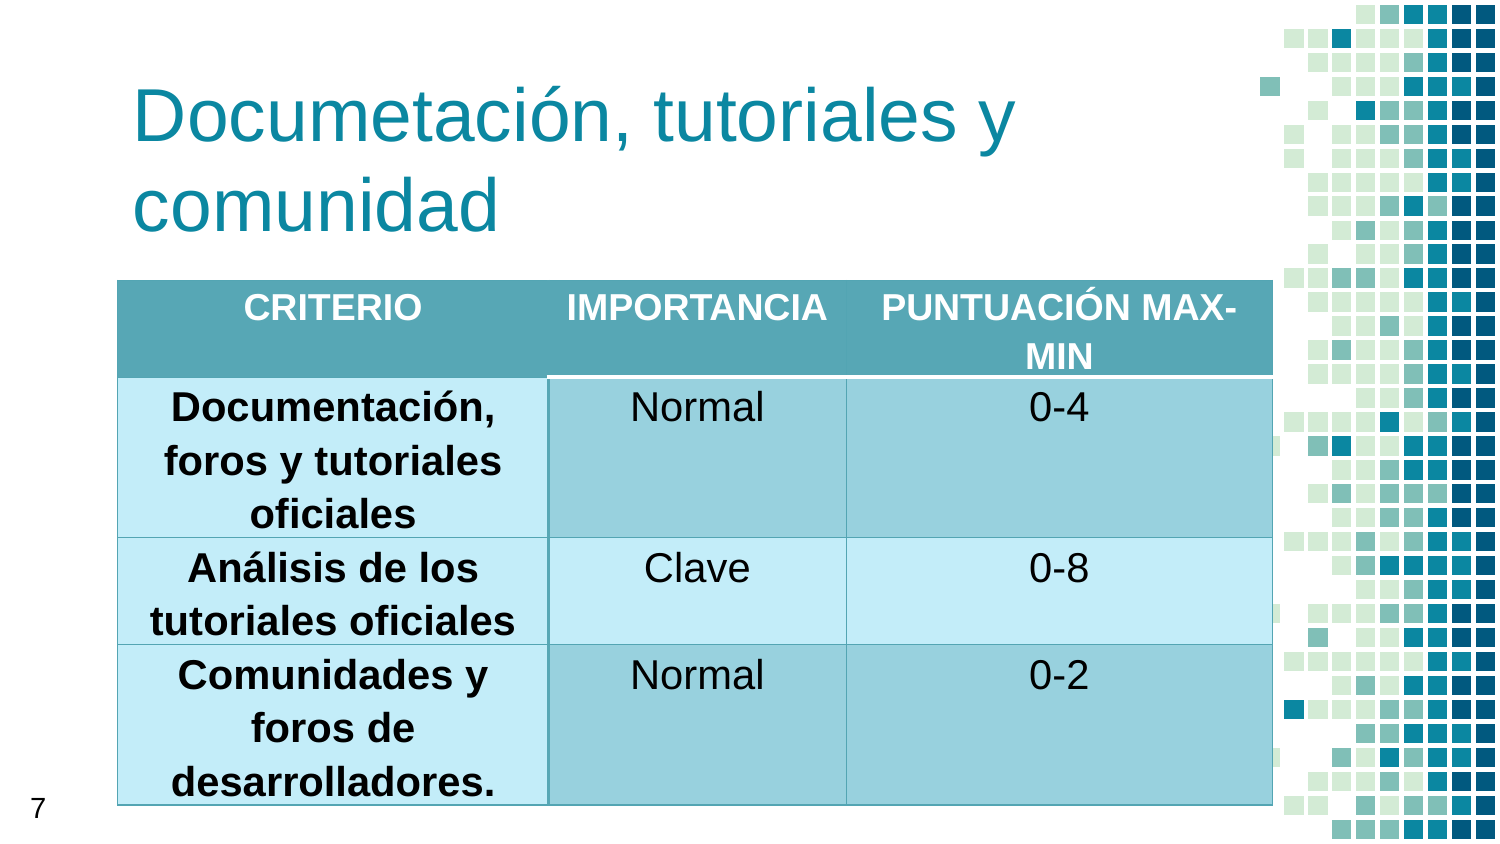

# Documetación, tutoriales y comunidad
| CRITERIO | IMPORTANCIA | PUNTUACIÓN MAX-MIN |
| --- | --- | --- |
| Documentación, foros y tutoriales oficiales | Normal | 0-4 |
| Análisis de los tutoriales oficiales | Clave | 0-8 |
| Comunidades y foros de desarrolladores. | Normal | 0-2 |
7